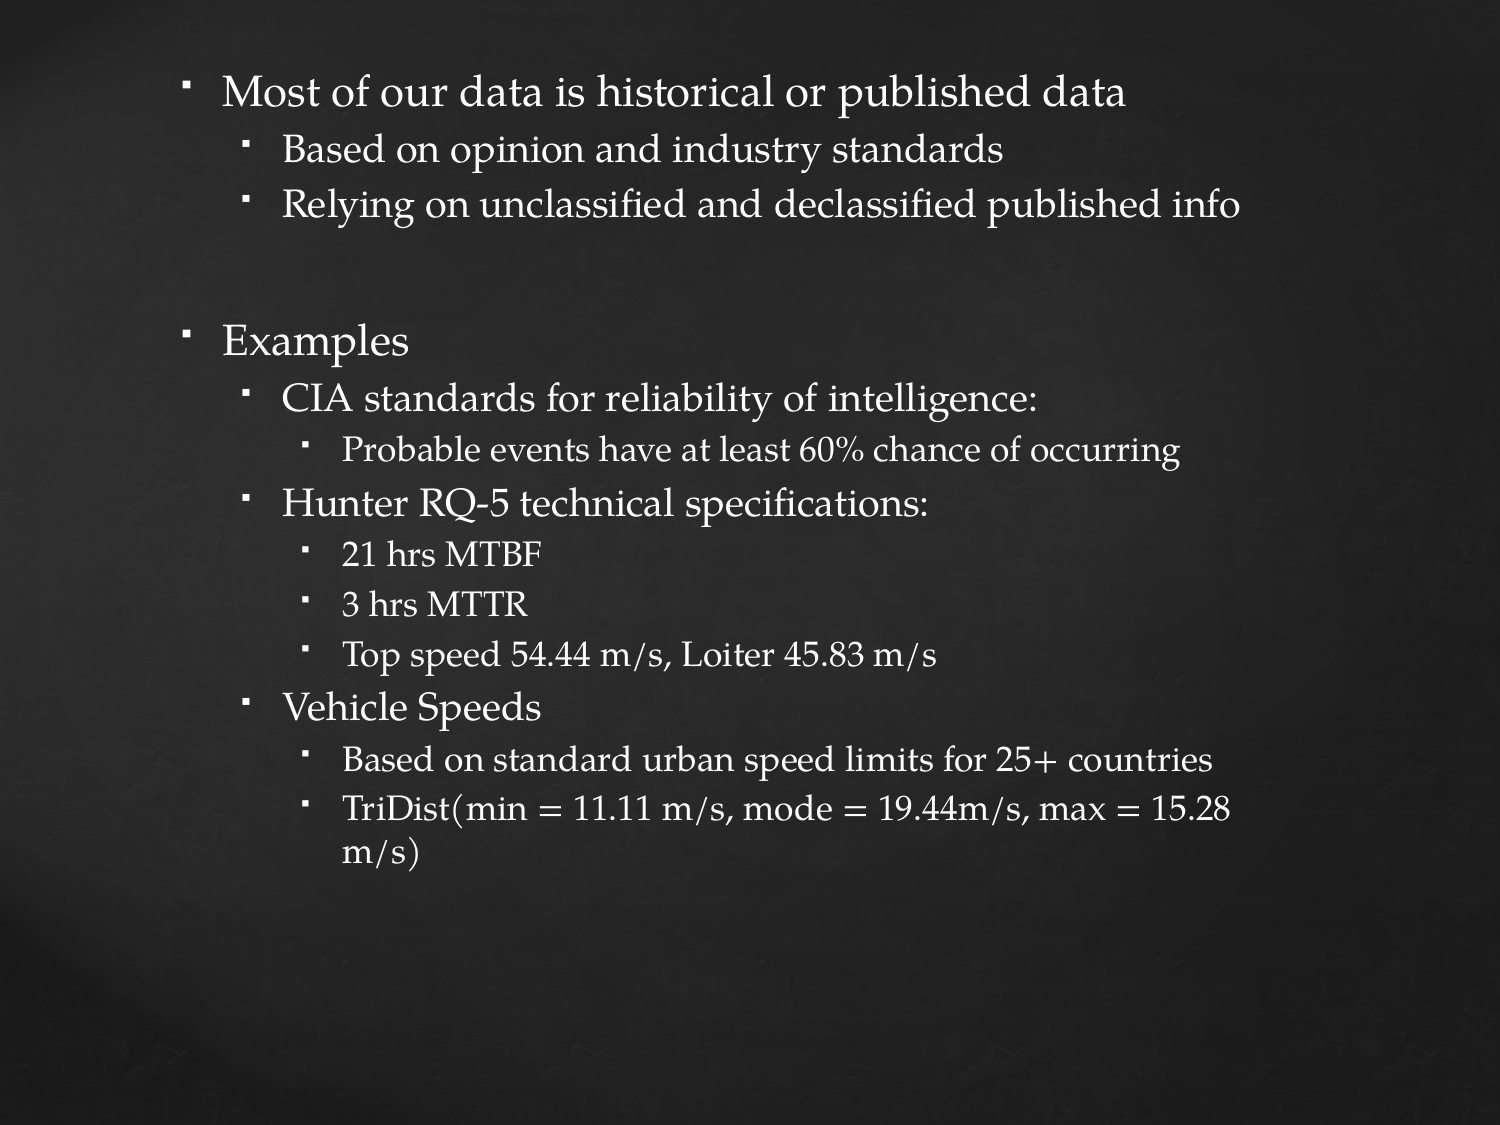

Most of our data is historical or published data
Based on opinion and industry standards
Relying on unclassified and declassified published info

Examples
CIA standards for reliability of intelligence:
Probable events have at least 60% chance of occurring
Hunter RQ-5 technical specifications:
21 hrs MTBF
3 hrs MTTR
Top speed 54.44 m/s, Loiter 45.83 m/s
Vehicle Speeds
Based on standard urban speed limits for 25+ countries
TriDist(min = 11.11 m/s, mode = 19.44m/s, max = 15.28 m/s)